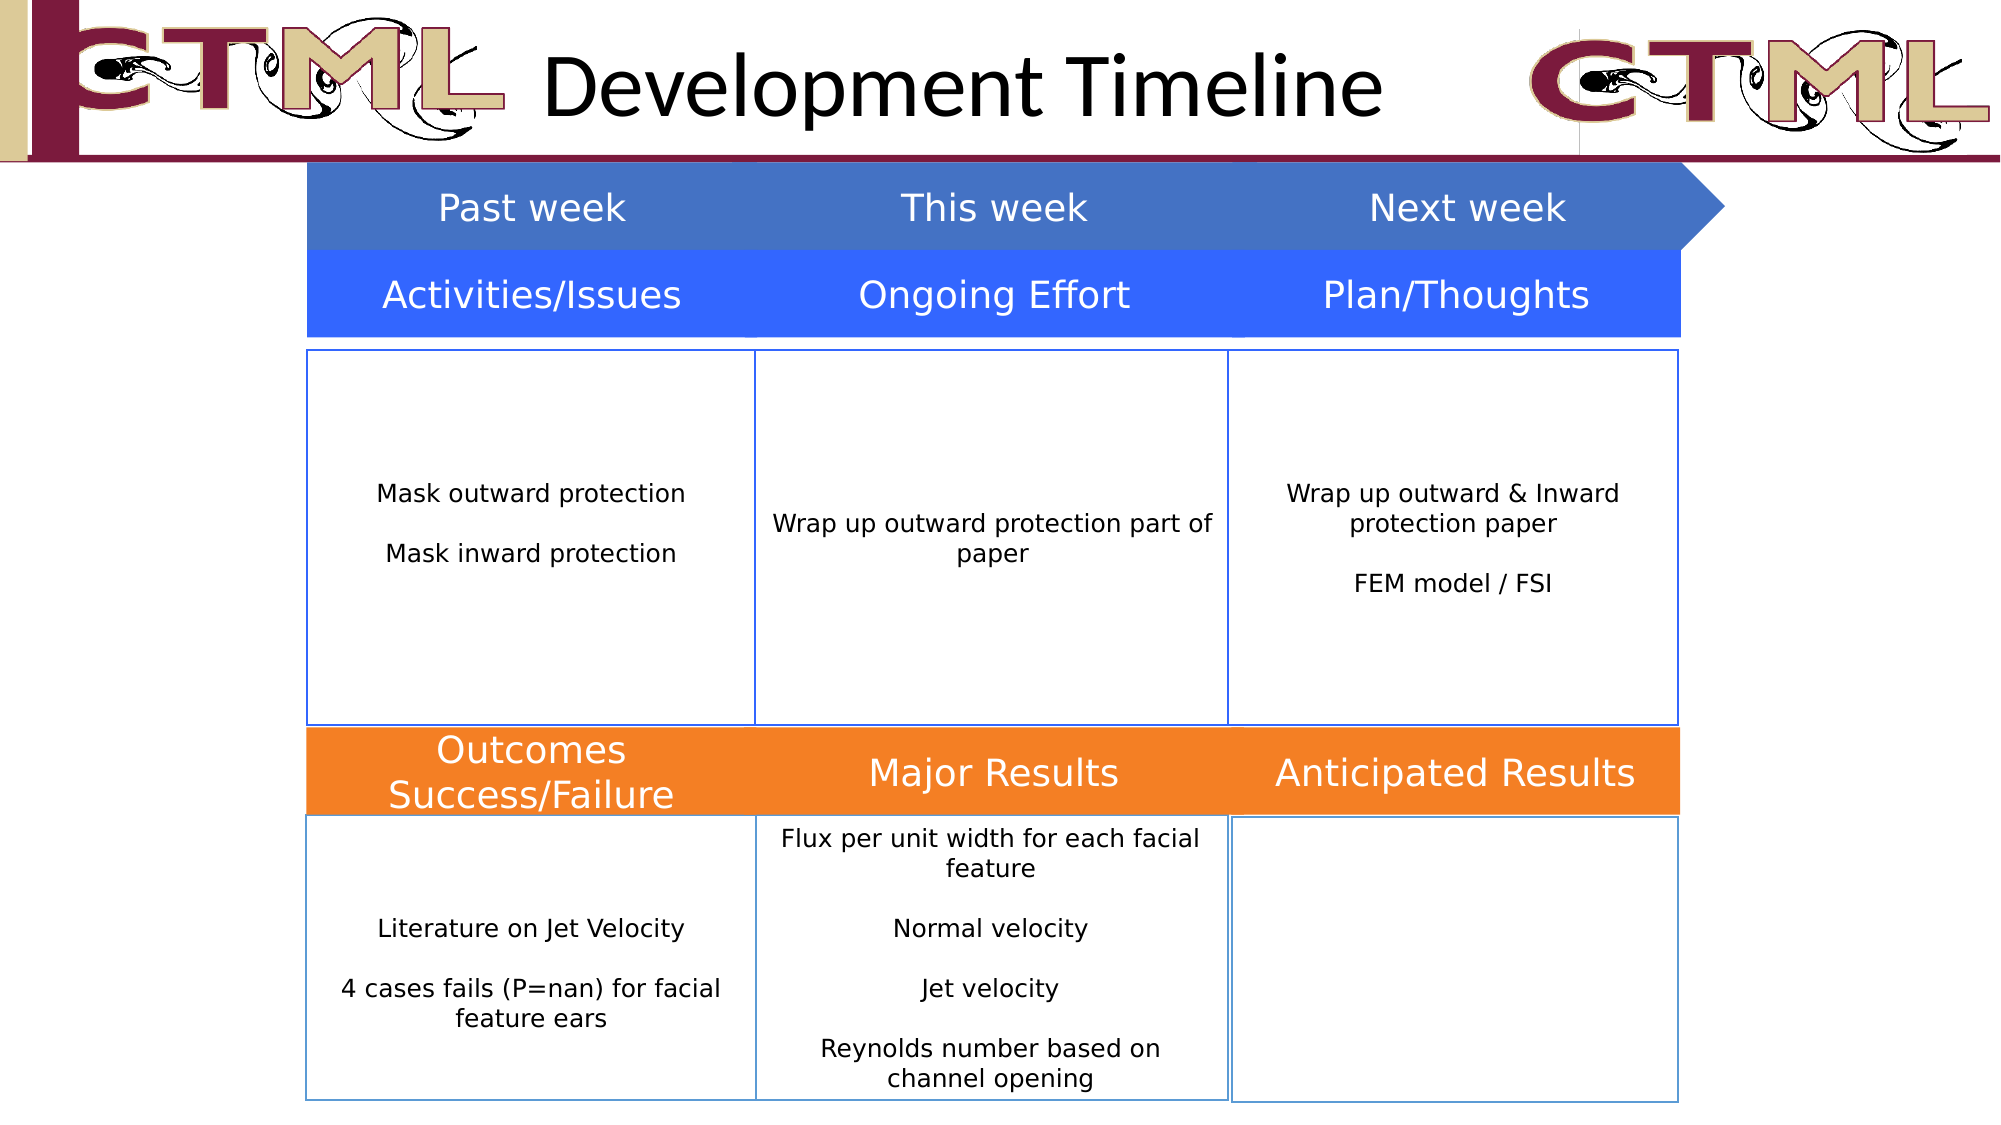

# Development Timeline
Past week
This week
Next week
Activities/Issues
Ongoing Effort
Plan/Thoughts

Mask outward protection

Mask inward protection

Wrap up outward protection part of paper

Wrap up outward & Inward protection paper

FEM model / FSI
Outcomes
Success/Failure
Major Results
Anticipated Results

Literature on Jet Velocity

4 cases fails (P=nan) for facial feature ears
Flux per unit width for each facial feature

Normal velocity

Jet velocity

Reynolds number based on channel opening